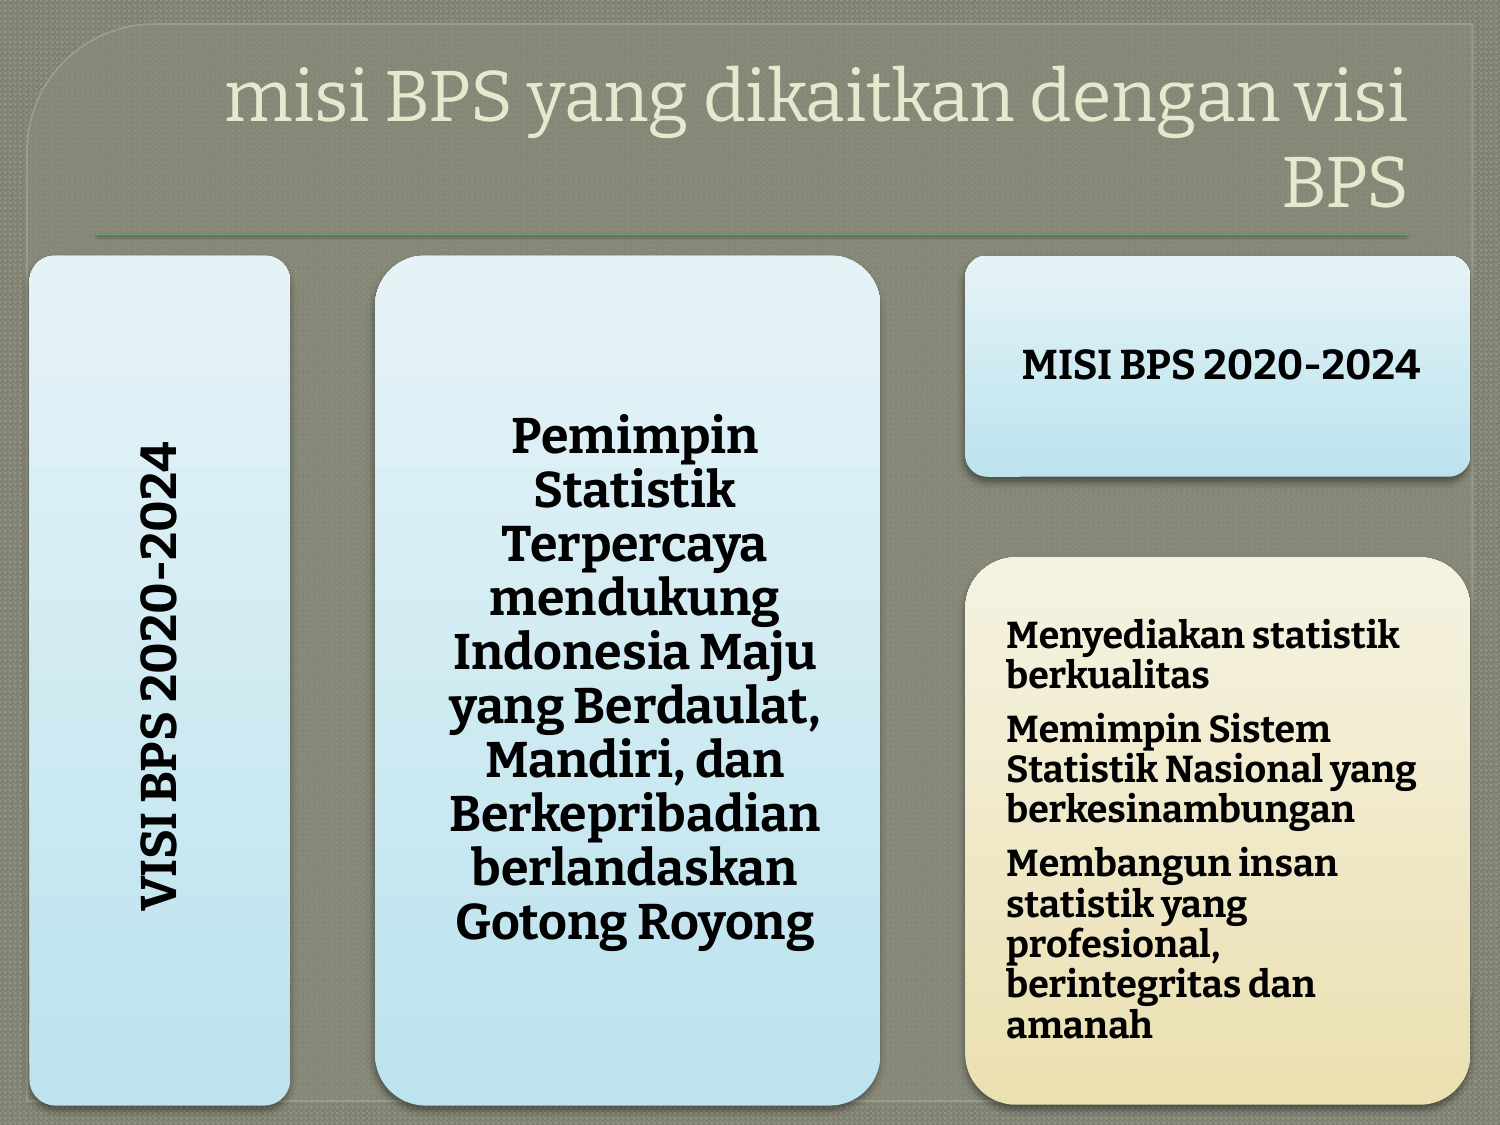

# misi BPS yang dikaitkan dengan visi BPS
VISI BPS 2020-2024
Pemimpin Statistik Terpercaya mendukung Indonesia Maju yang Berdaulat, Mandiri, dan Berkepribadian berlandaskan Gotong Royong
MISI BPS 2020-2024
Menyediakan statistik berkualitas
Memimpin Sistem Statistik Nasional yang berkesinambungan
Membangun insan statistik yang profesional, berintegritas dan amanah